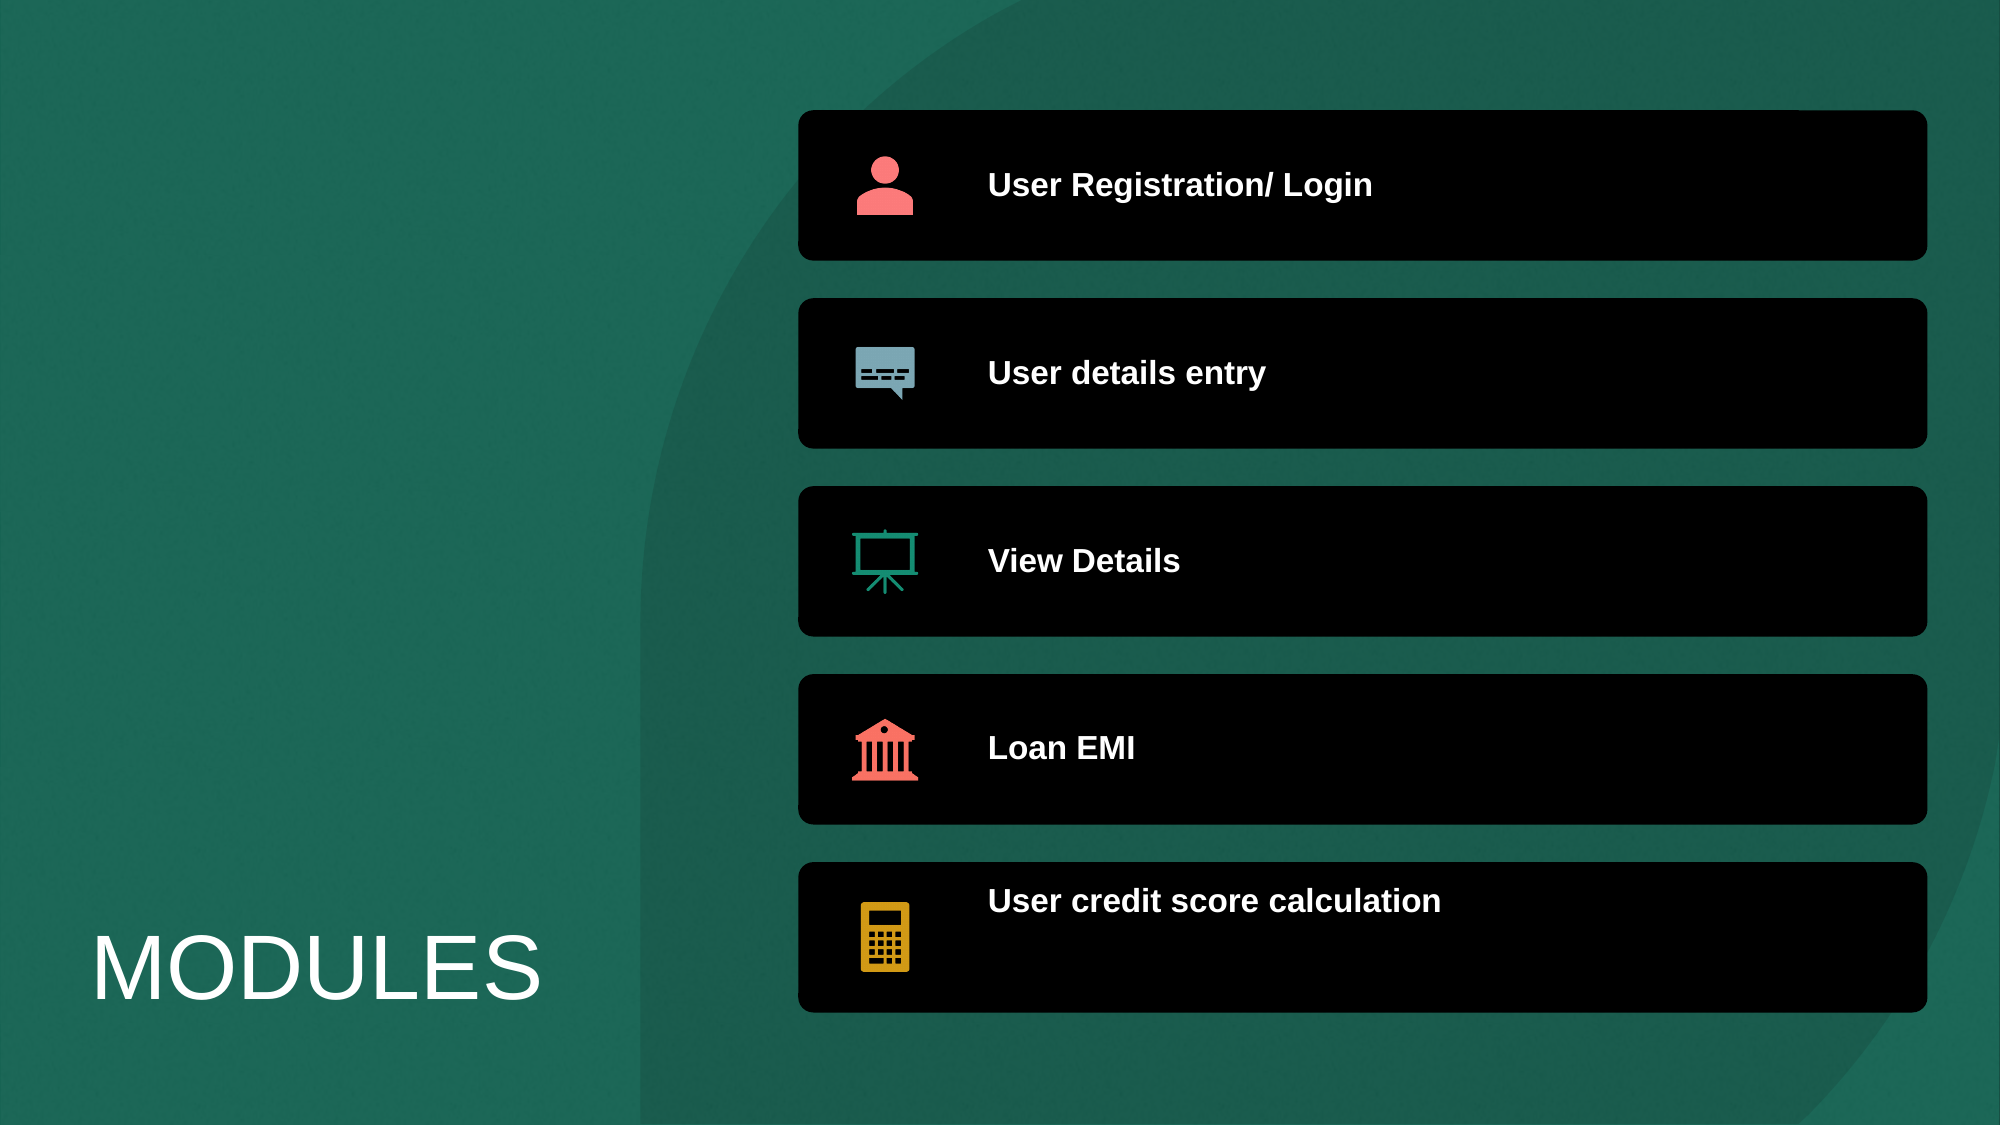

User Registration/ Login
User details entry
View Details
Loan EMI
User credit score calculation
# MODULES